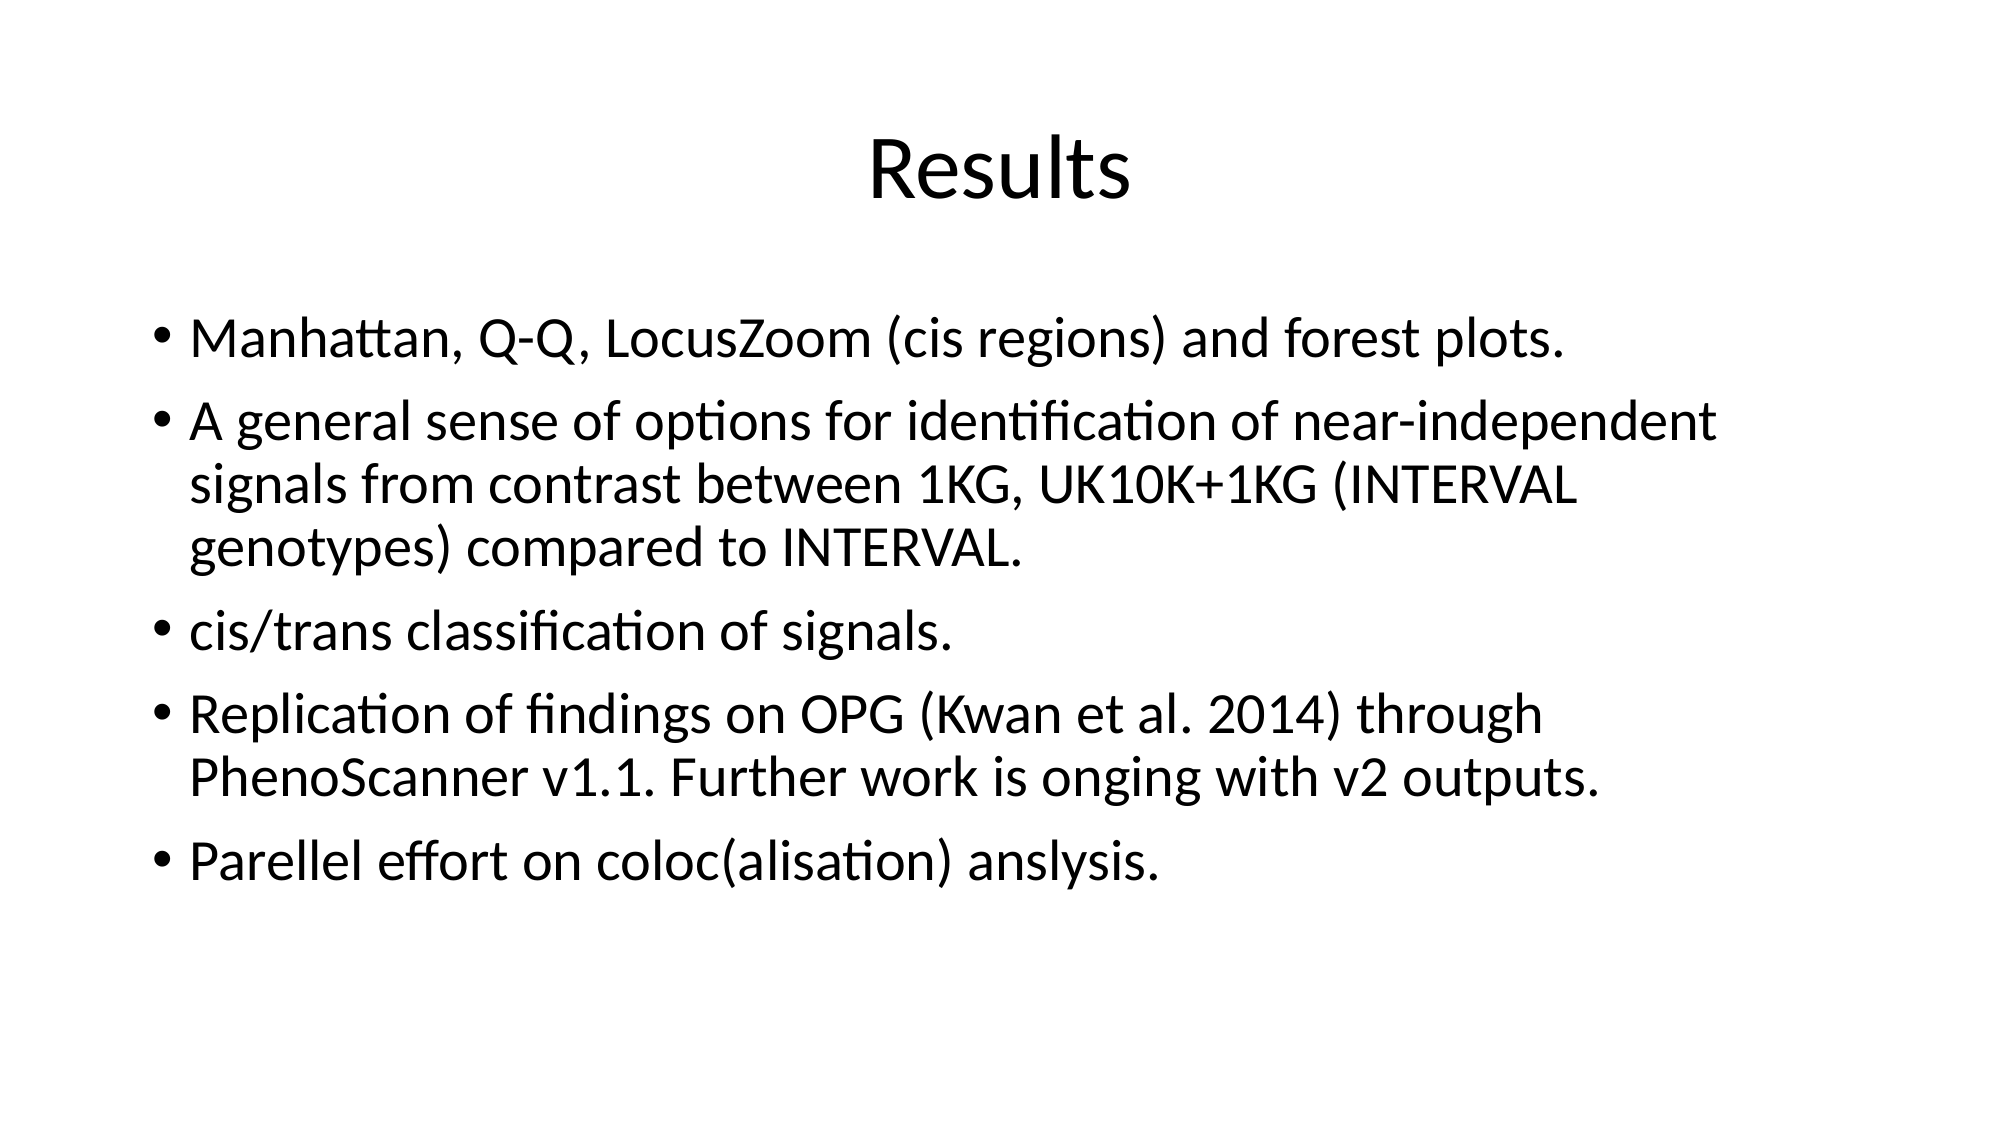

# Results
Manhattan, Q-Q, LocusZoom (cis regions) and forest plots.
A general sense of options for identification of near-independent signals from contrast between 1KG, UK10K+1KG (INTERVAL genotypes) compared to INTERVAL.
cis/trans classification of signals.
Replication of findings on OPG (Kwan et al. 2014) through PhenoScanner v1.1. Further work is onging with v2 outputs.
Parellel effort on coloc(alisation) anslysis.